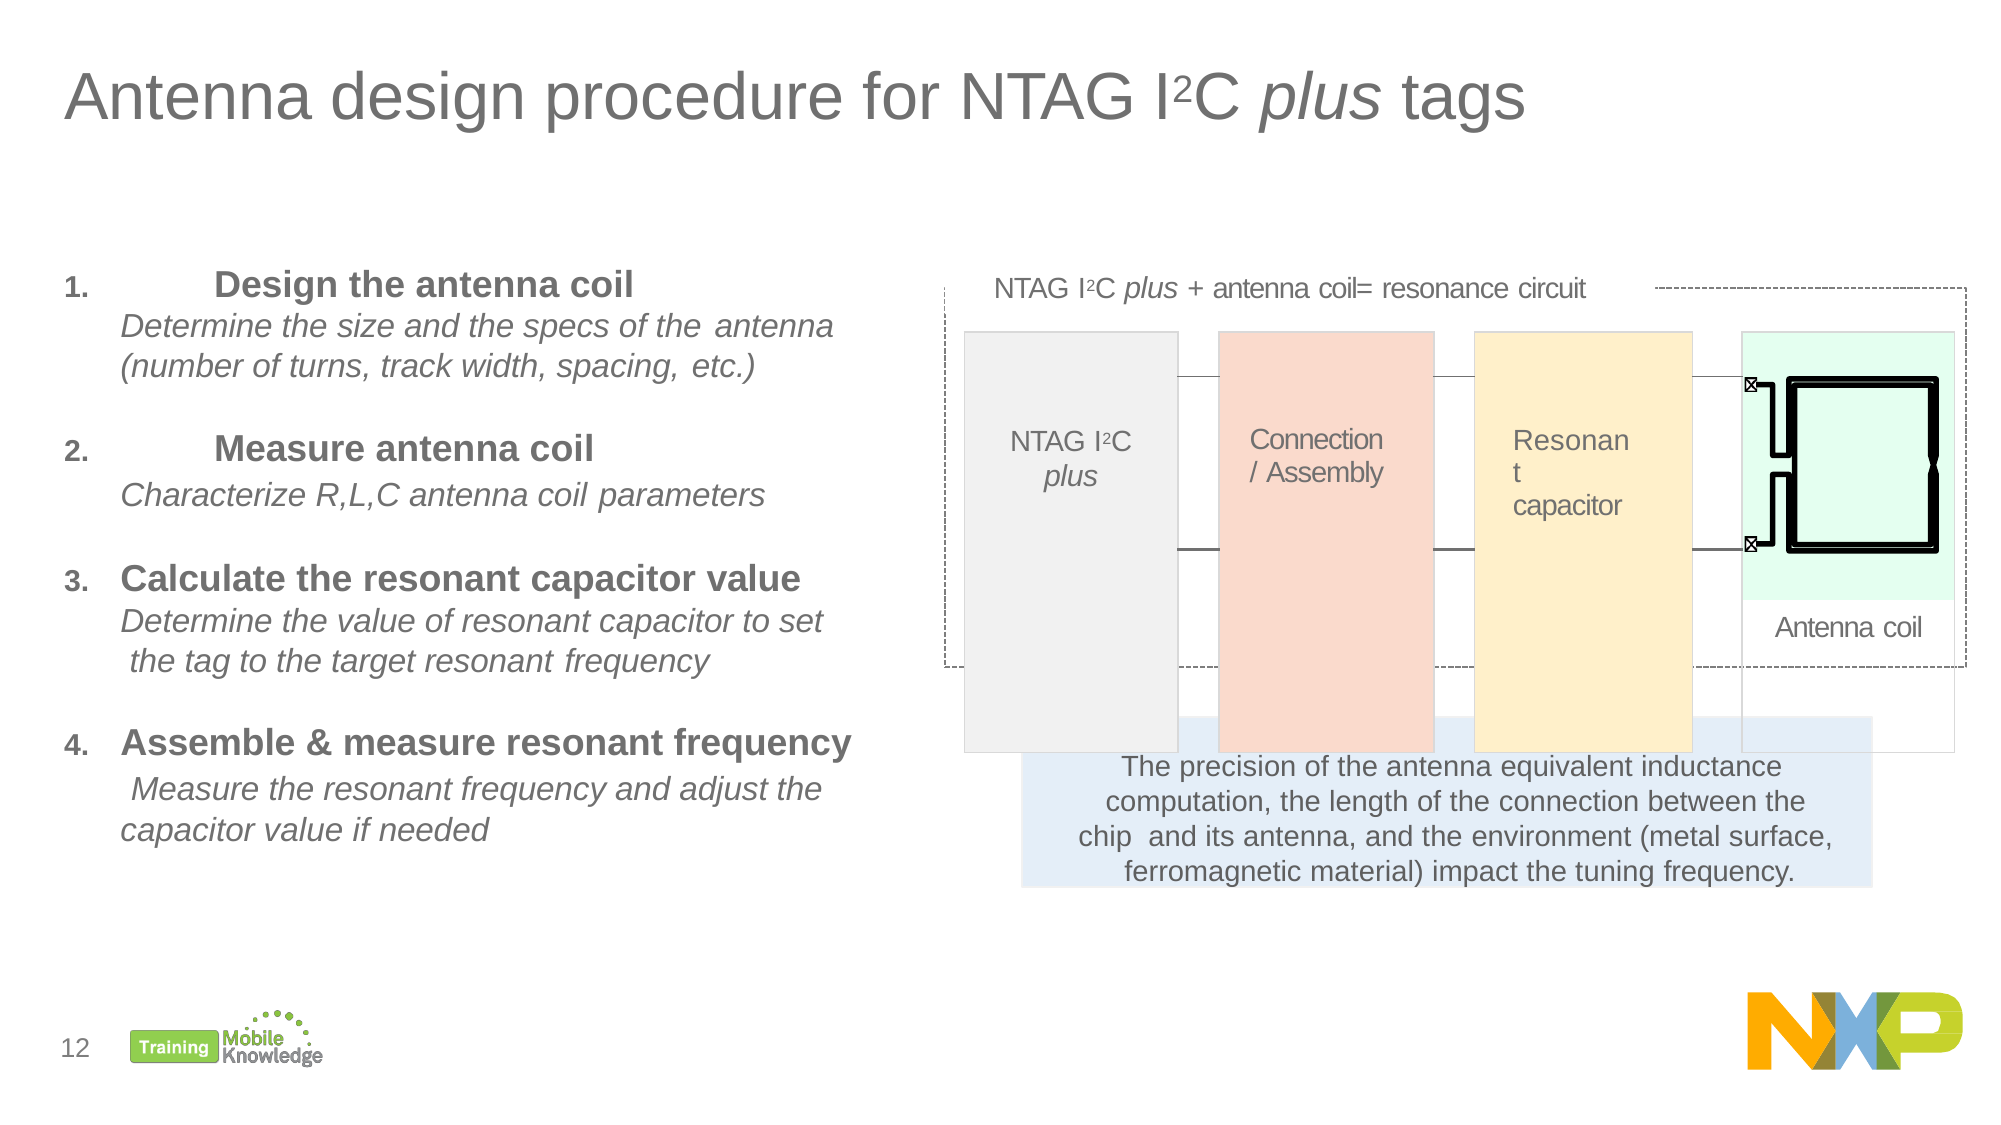

# Antenna design procedure for NTAG I2C plus tags
1.	Design the antenna coil
Determine the size and the specs of the antenna
(number of turns, track width, spacing, etc.)

NTAG I2C plus + antenna coil= resonance circuit

| NTAG I2C plus |  | Connection / Assembly |  | Resonant capacitor |  |  |
| --- | --- | --- | --- | --- | --- | --- |
|  |  |  |  |  |  |  |
|  |  |  |  |  |  |  |

2.	Measure antenna coil
Characterize R,L,C antenna coil parameters

3.	Calculate the resonant capacitor value  Determine the value of resonant capacitor to set  the tag to the target resonant frequency
Antenna coil
4.	Assemble & measure resonant frequency  Measure the resonant frequency and adjust the  capacitor value if needed

The precision of the antenna equivalent inductance  computation, the length of the connection between the chip  and its antenna, and the environment (metal surface,  ferromagnetic material) impact the tuning frequency.

12